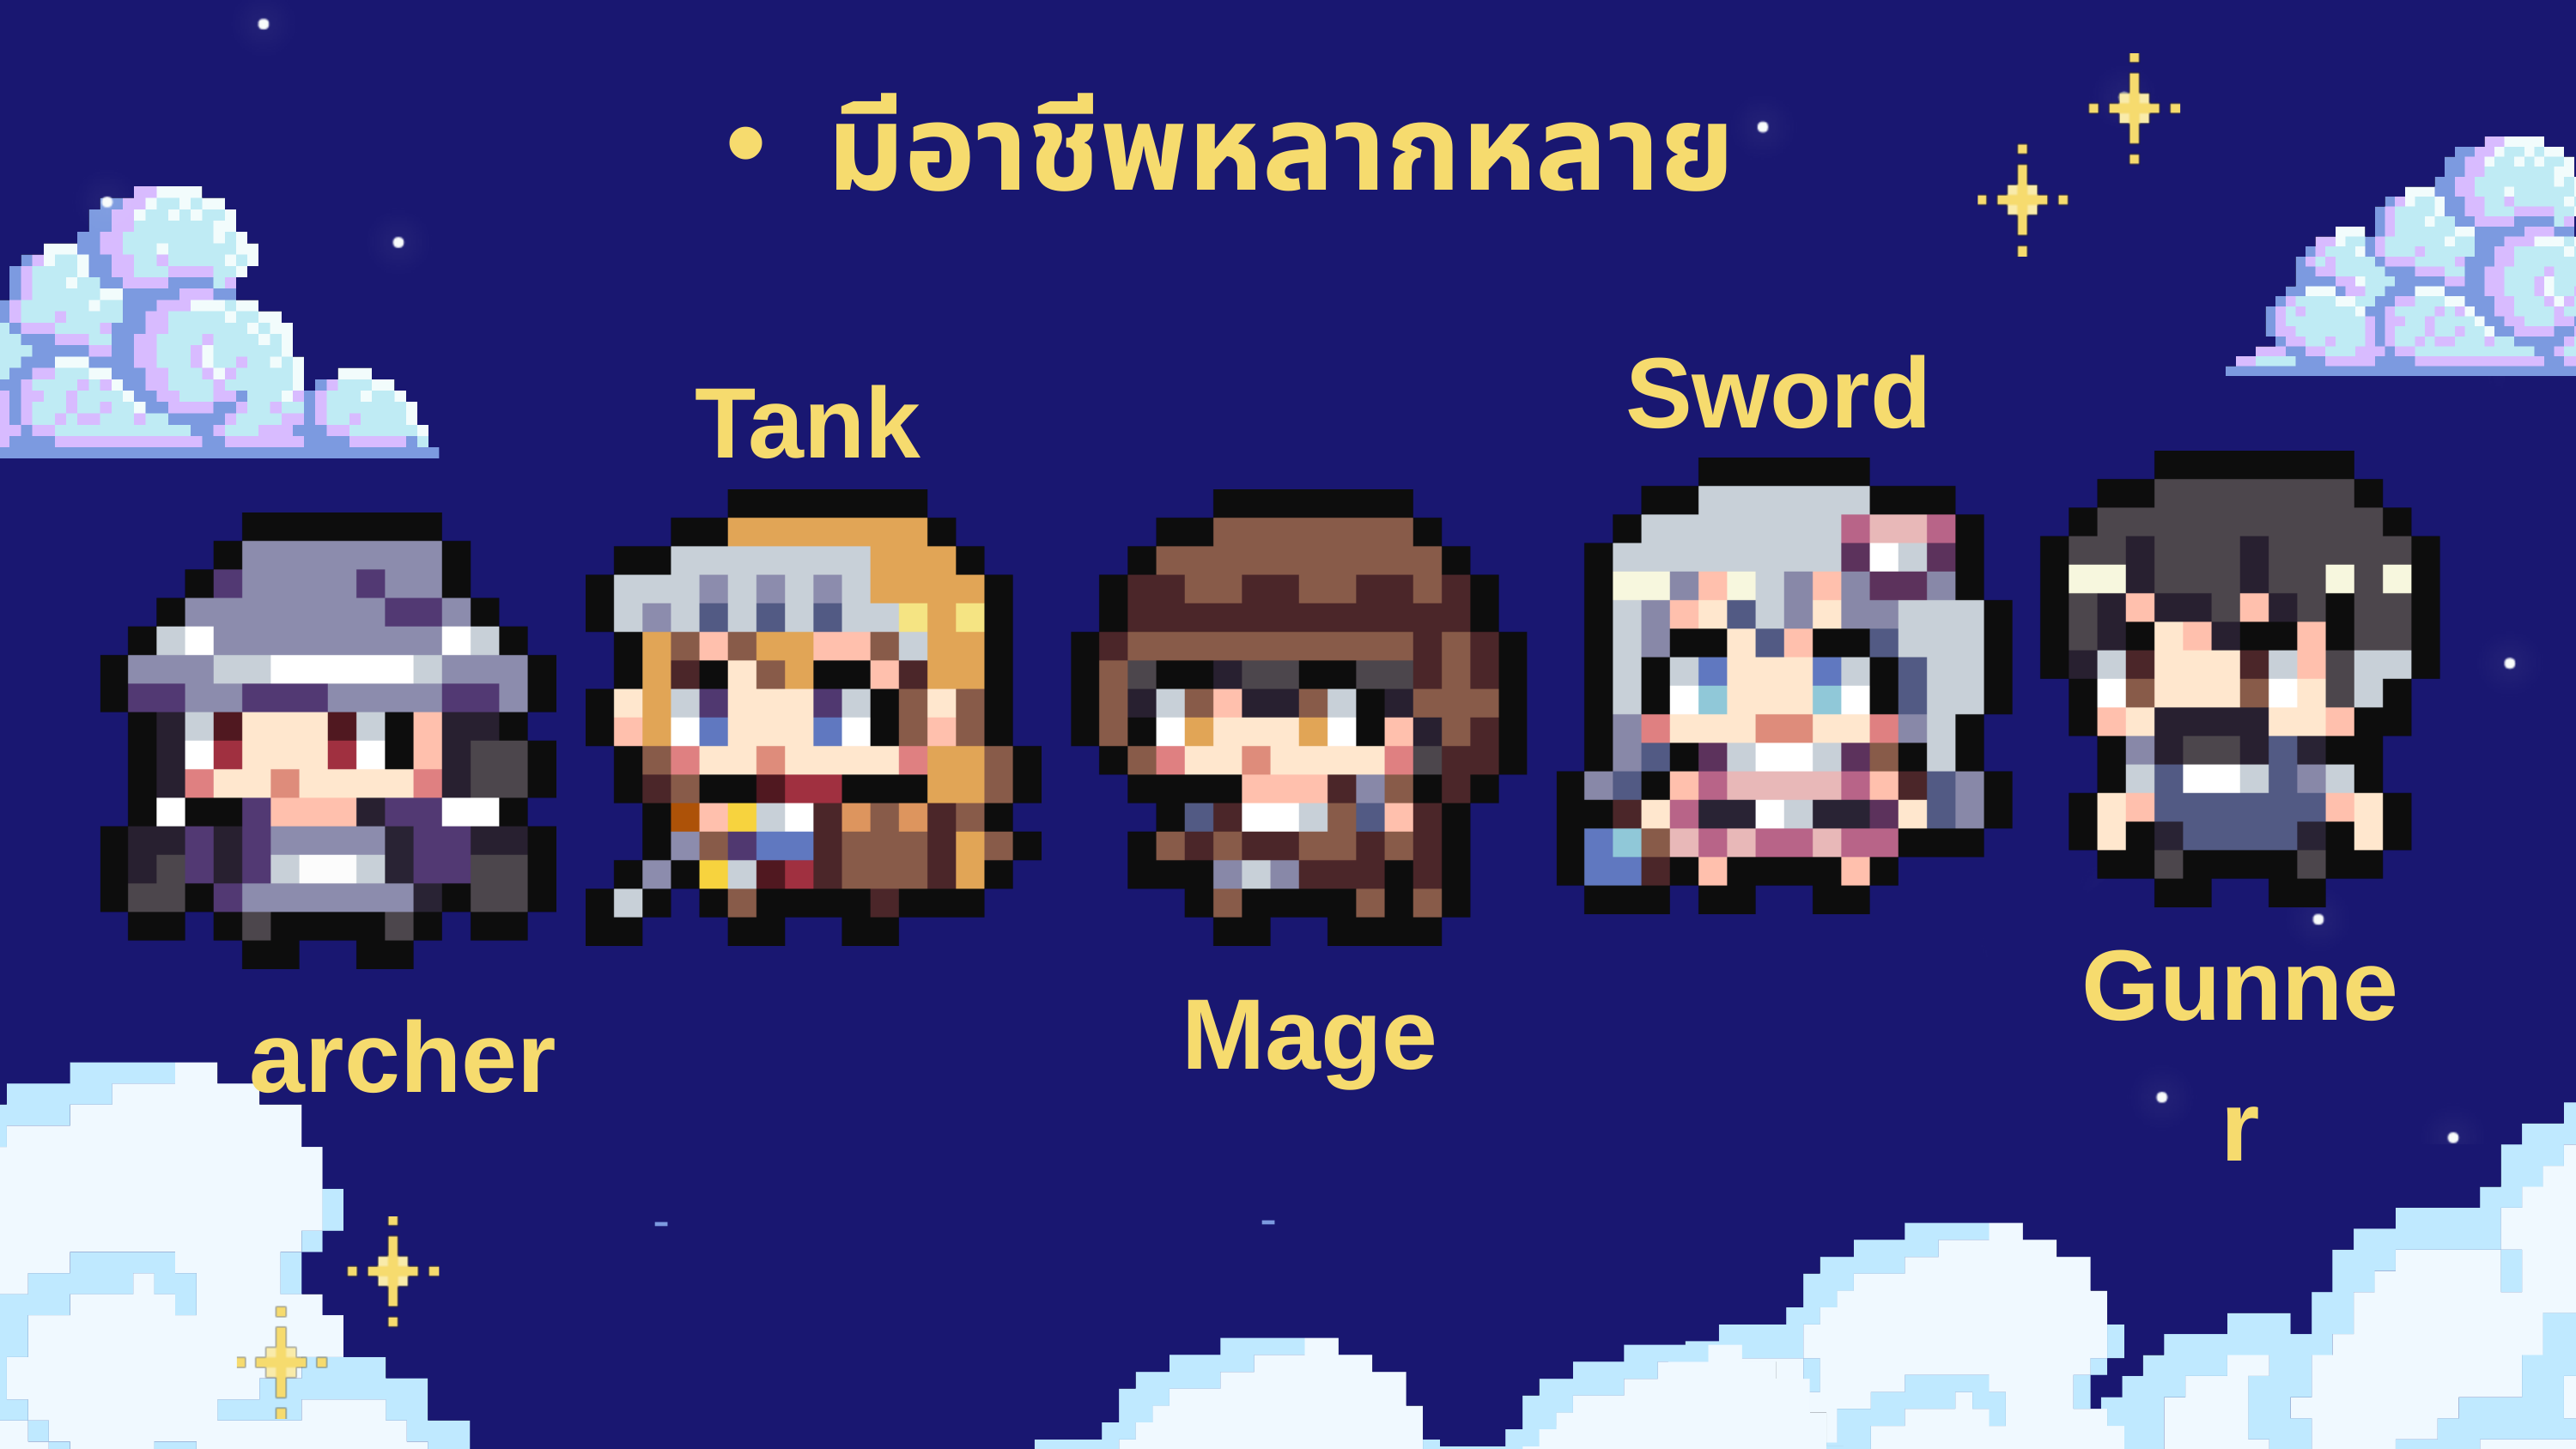

มีอาชีพหลากหลาย

Sword
Tank

Gunner
Mage
archer

-
-